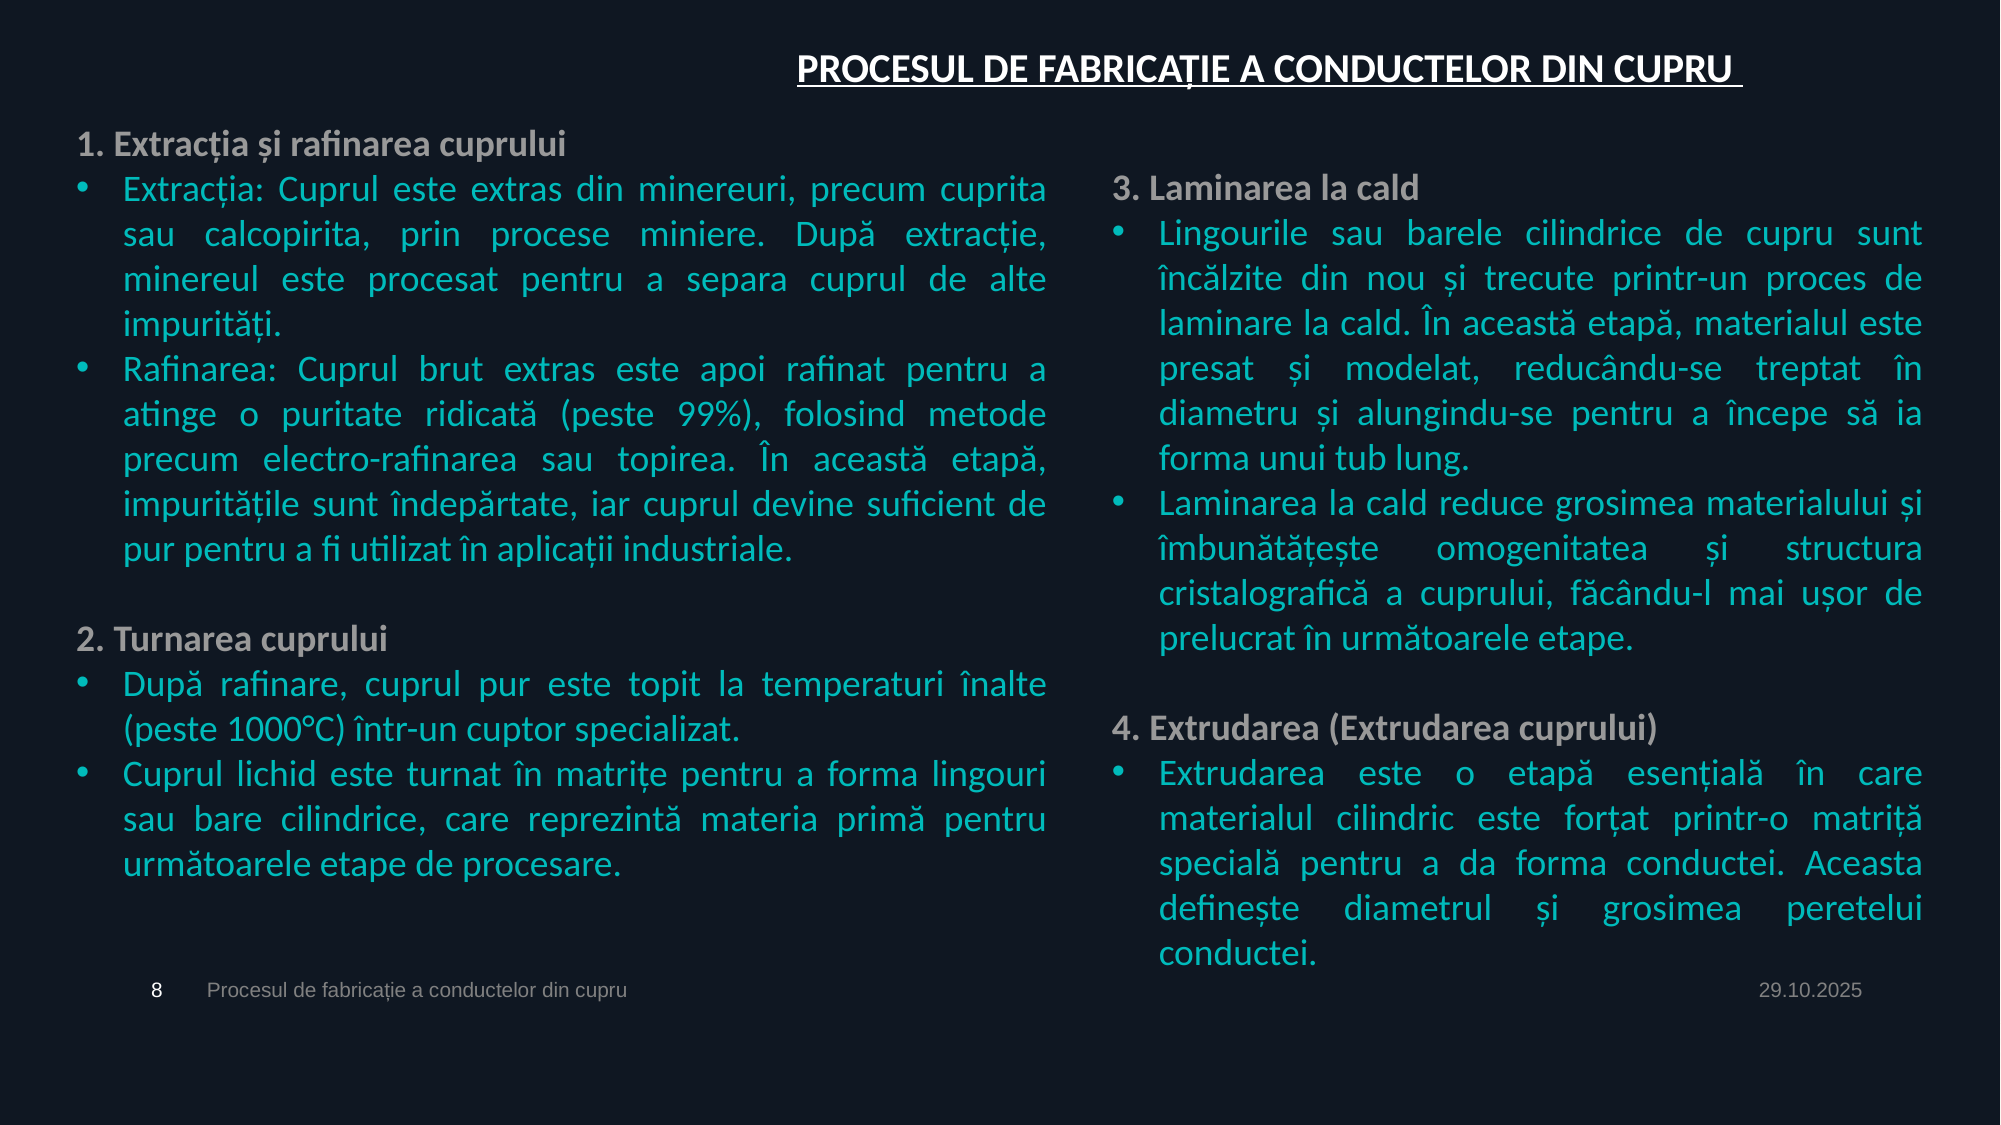

PROCESUL DE FABRICAȚIE A CONDUCTELOR DIN CUPRU
1. Extracția și rafinarea cuprului
Extracția: Cuprul este extras din minereuri, precum cuprita sau calcopirita, prin procese miniere. După extracție, minereul este procesat pentru a separa cuprul de alte impurități.
Rafinarea: Cuprul brut extras este apoi rafinat pentru a atinge o puritate ridicată (peste 99%), folosind metode precum electro-rafinarea sau topirea. În această etapă, impuritățile sunt îndepărtate, iar cuprul devine suficient de pur pentru a fi utilizat în aplicații industriale.

2. Turnarea cuprului
După rafinare, cuprul pur este topit la temperaturi înalte (peste 1000°C) într-un cuptor specializat.
Cuprul lichid este turnat în matrițe pentru a forma lingouri sau bare cilindrice, care reprezintă materia primă pentru următoarele etape de procesare.
3. Laminarea la cald
Lingourile sau barele cilindrice de cupru sunt încălzite din nou și trecute printr-un proces de laminare la cald. În această etapă, materialul este presat și modelat, reducându-se treptat în diametru și alungindu-se pentru a începe să ia forma unui tub lung.
Laminarea la cald reduce grosimea materialului și îmbunătățește omogenitatea și structura cristalografică a cuprului, făcându-l mai ușor de prelucrat în următoarele etape.

4. Extrudarea (Extrudarea cuprului)
Extrudarea este o etapă esențială în care materialul cilindric este forțat printr-o matriță specială pentru a da forma conductei. Aceasta definește diametrul și grosimea peretelui conductei.
Procesul de fabricație a conductelor din cupru
29.10.2025
8